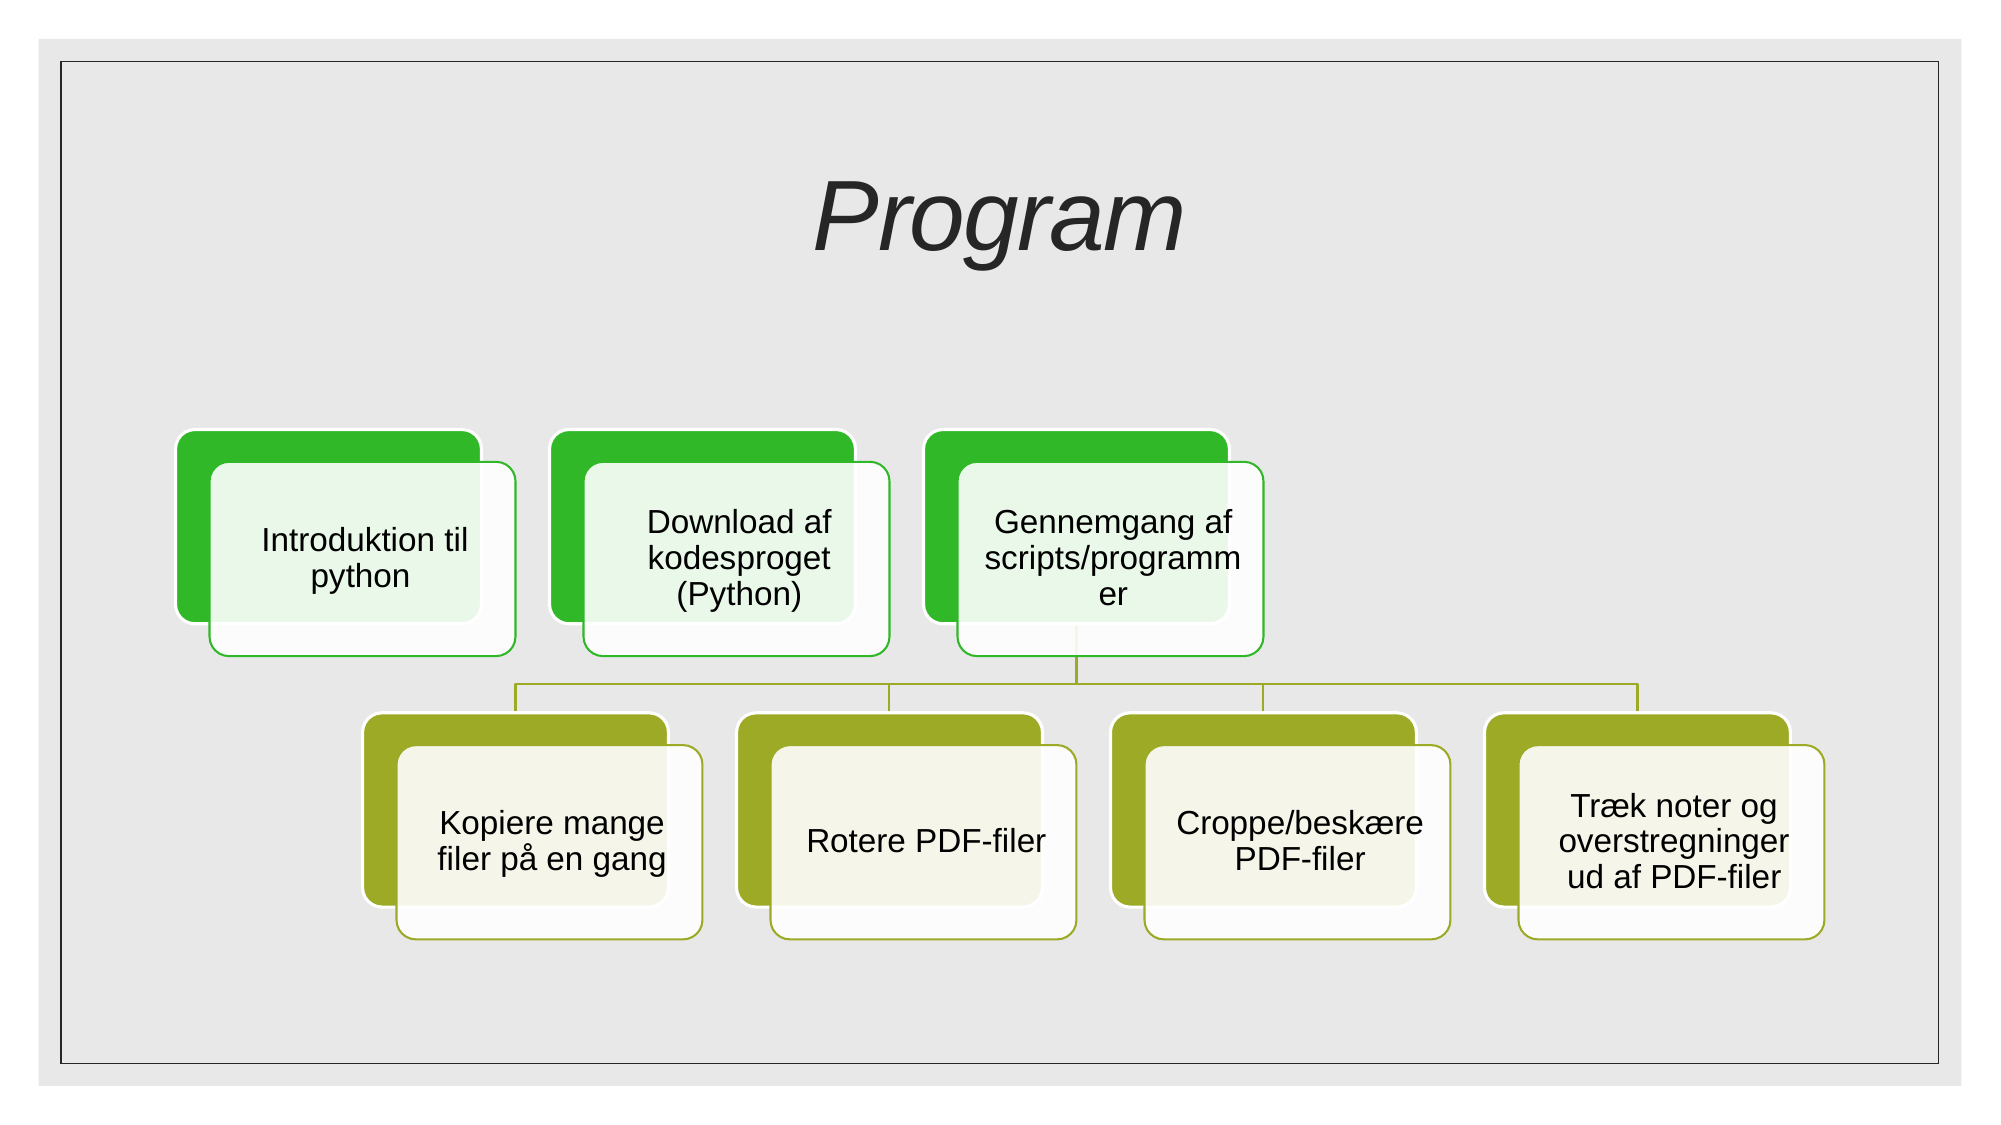

# Program
Introduktion til python
Download af kodesproget (Python)
Gennemgang af scripts/programmer
Kopiere mange filer på en gang
Rotere PDF-filer
Croppe/beskære PDF-filer
Træk noter og overstregninger ud af PDF-filer